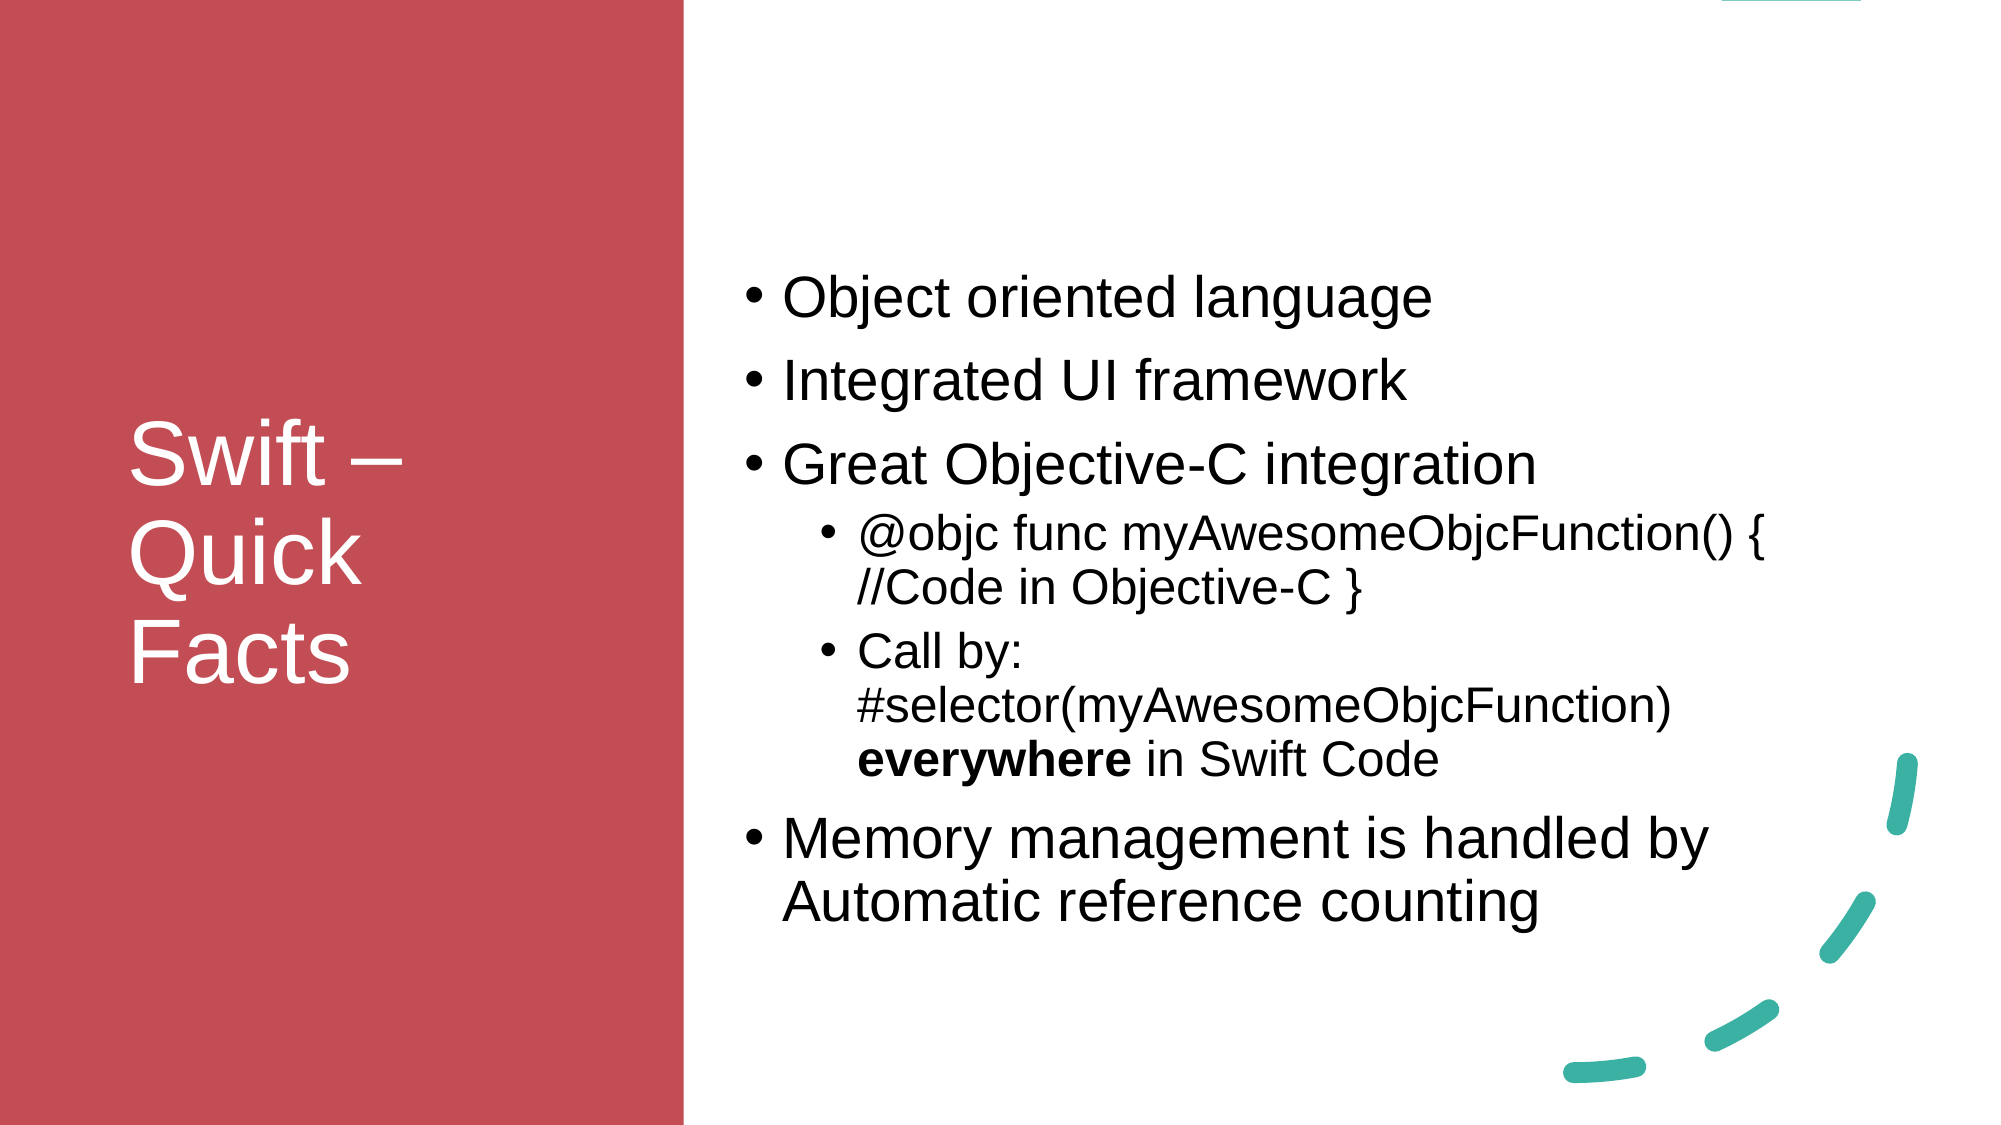

# Swift – Quick 		Facts

Object oriented language
Integrated UI framework
Great Objective-C integration
@objc func myAwesomeObjcFunction() { //Code in Objective-C }
Call by: #selector(myAwesomeObjcFunction) everywhere in Swift Code
Memory management is handled by Automatic reference counting